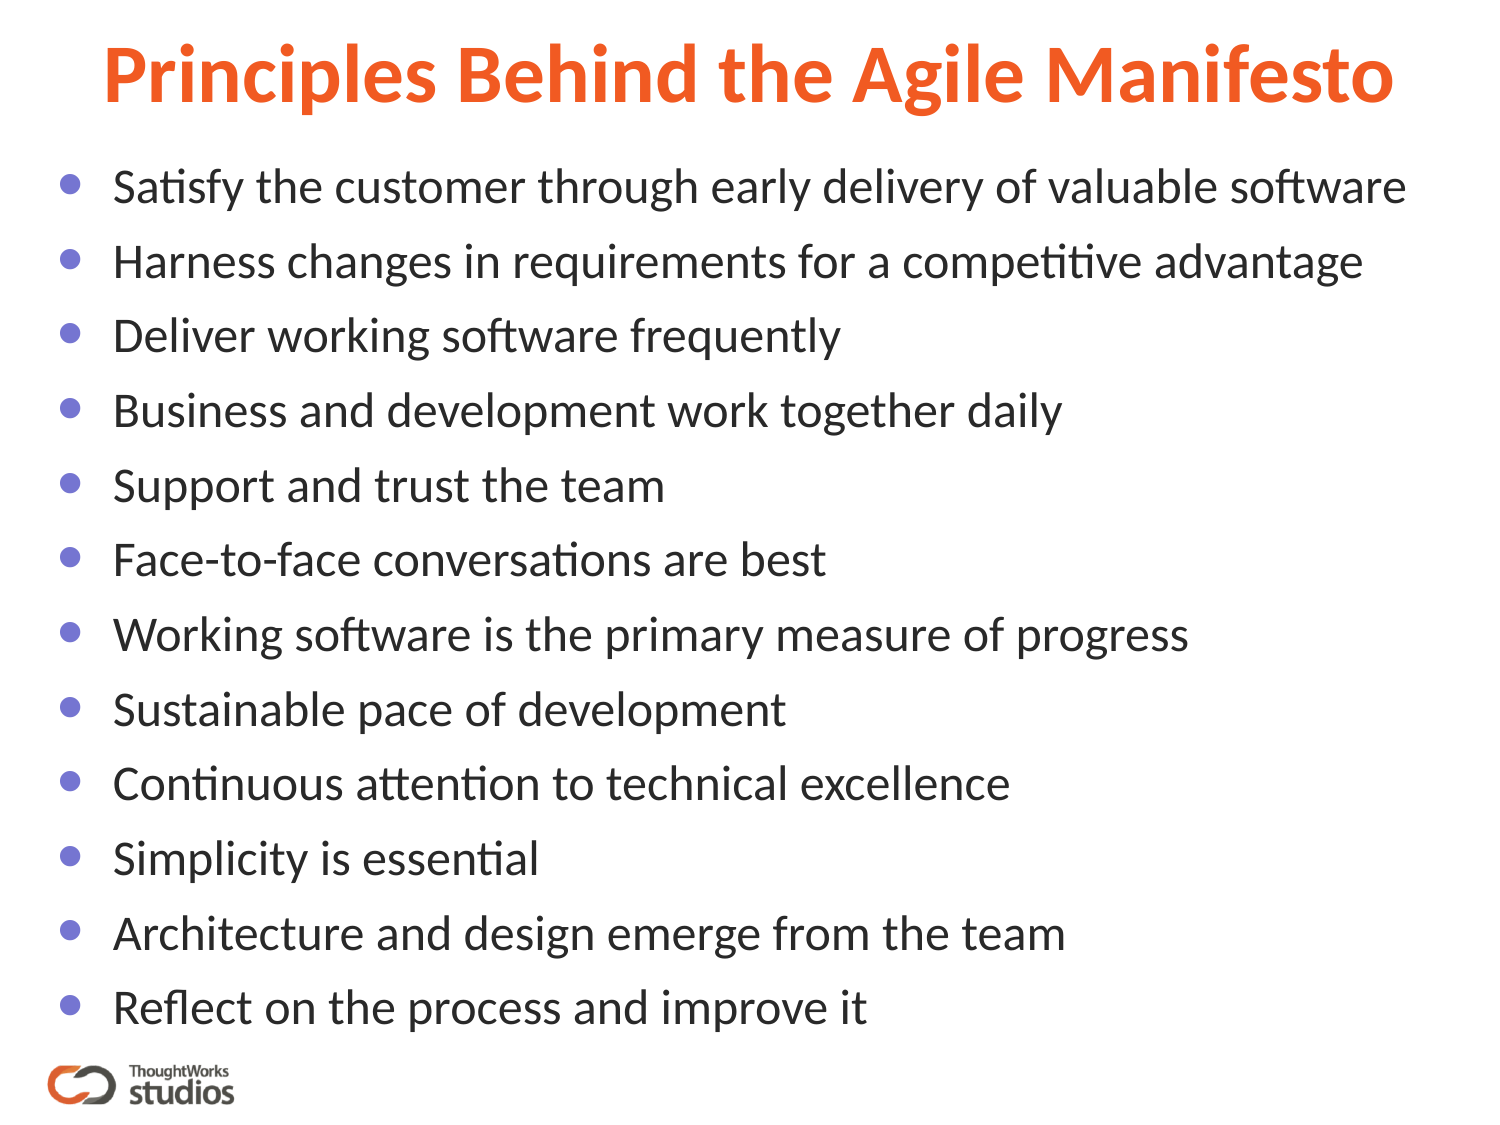

# Principles Behind the Agile Manifesto
Satisfy the customer through early delivery of valuable software
Harness changes in requirements for a competitive advantage
Deliver working software frequently
Business and development work together daily
Support and trust the team
Face-to-face conversations are best
Working software is the primary measure of progress
Sustainable pace of development
Continuous attention to technical excellence
Simplicity is essential
Architecture and design emerge from the team
Reflect on the process and improve it